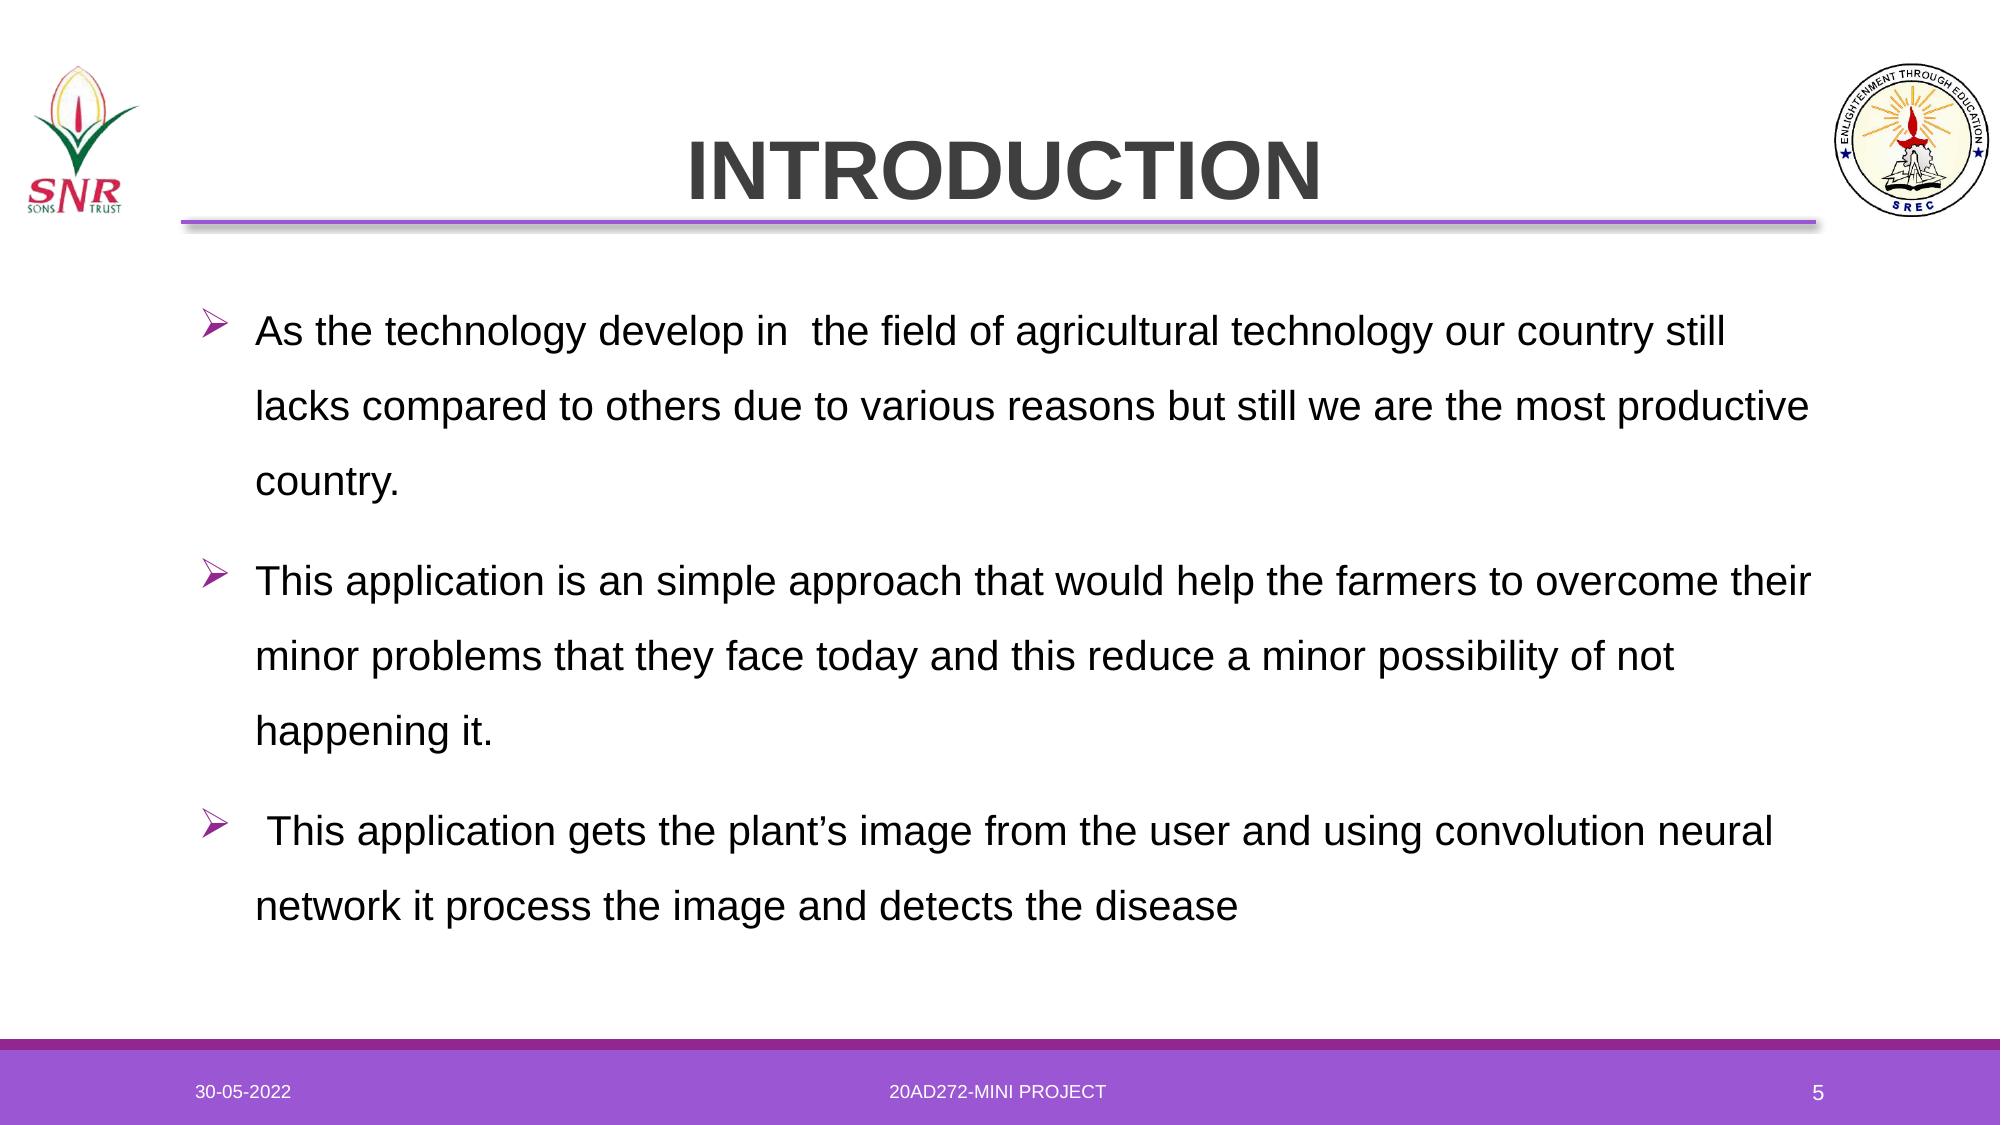

# INTRODUCTION
As the technology develop in  the field of agricultural technology our country still lacks compared to others due to various reasons but still we are the most productive country.
This application is an simple approach that would help the farmers to overcome their minor problems that they face today and this reduce a minor possibility of not happening it.
 This application gets the plant’s image from the user and using convolution neural network it process the image and detects the disease
30-05-2022
20AD272-MINI PROJECT
5